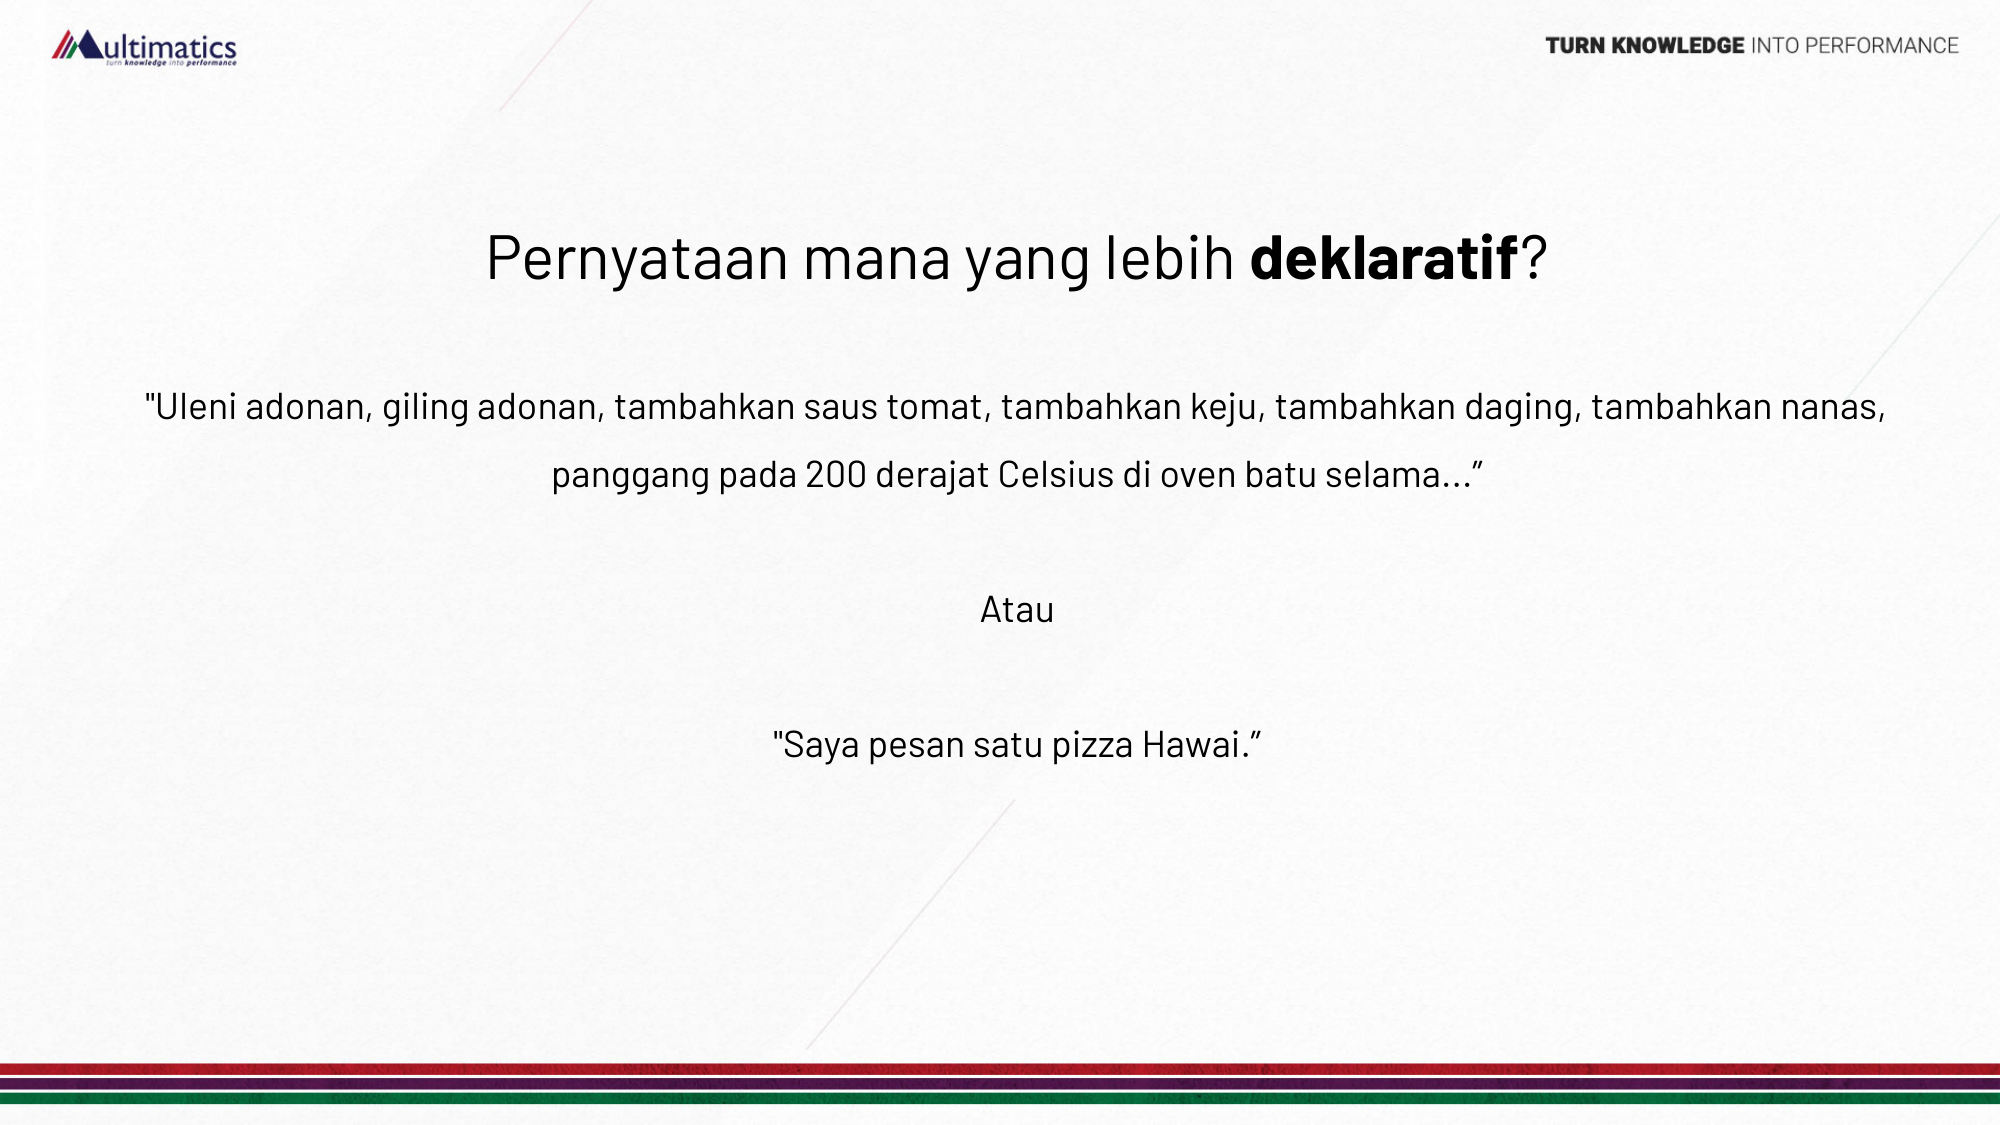

Pernyataan mana yang lebih deklaratif?
"Uleni adonan, giling adonan, tambahkan saus tomat, tambahkan keju, tambahkan daging, tambahkan nanas, panggang pada 200 derajat Celsius di oven batu selama...”

Atau
"Saya pesan satu pizza Hawai.”